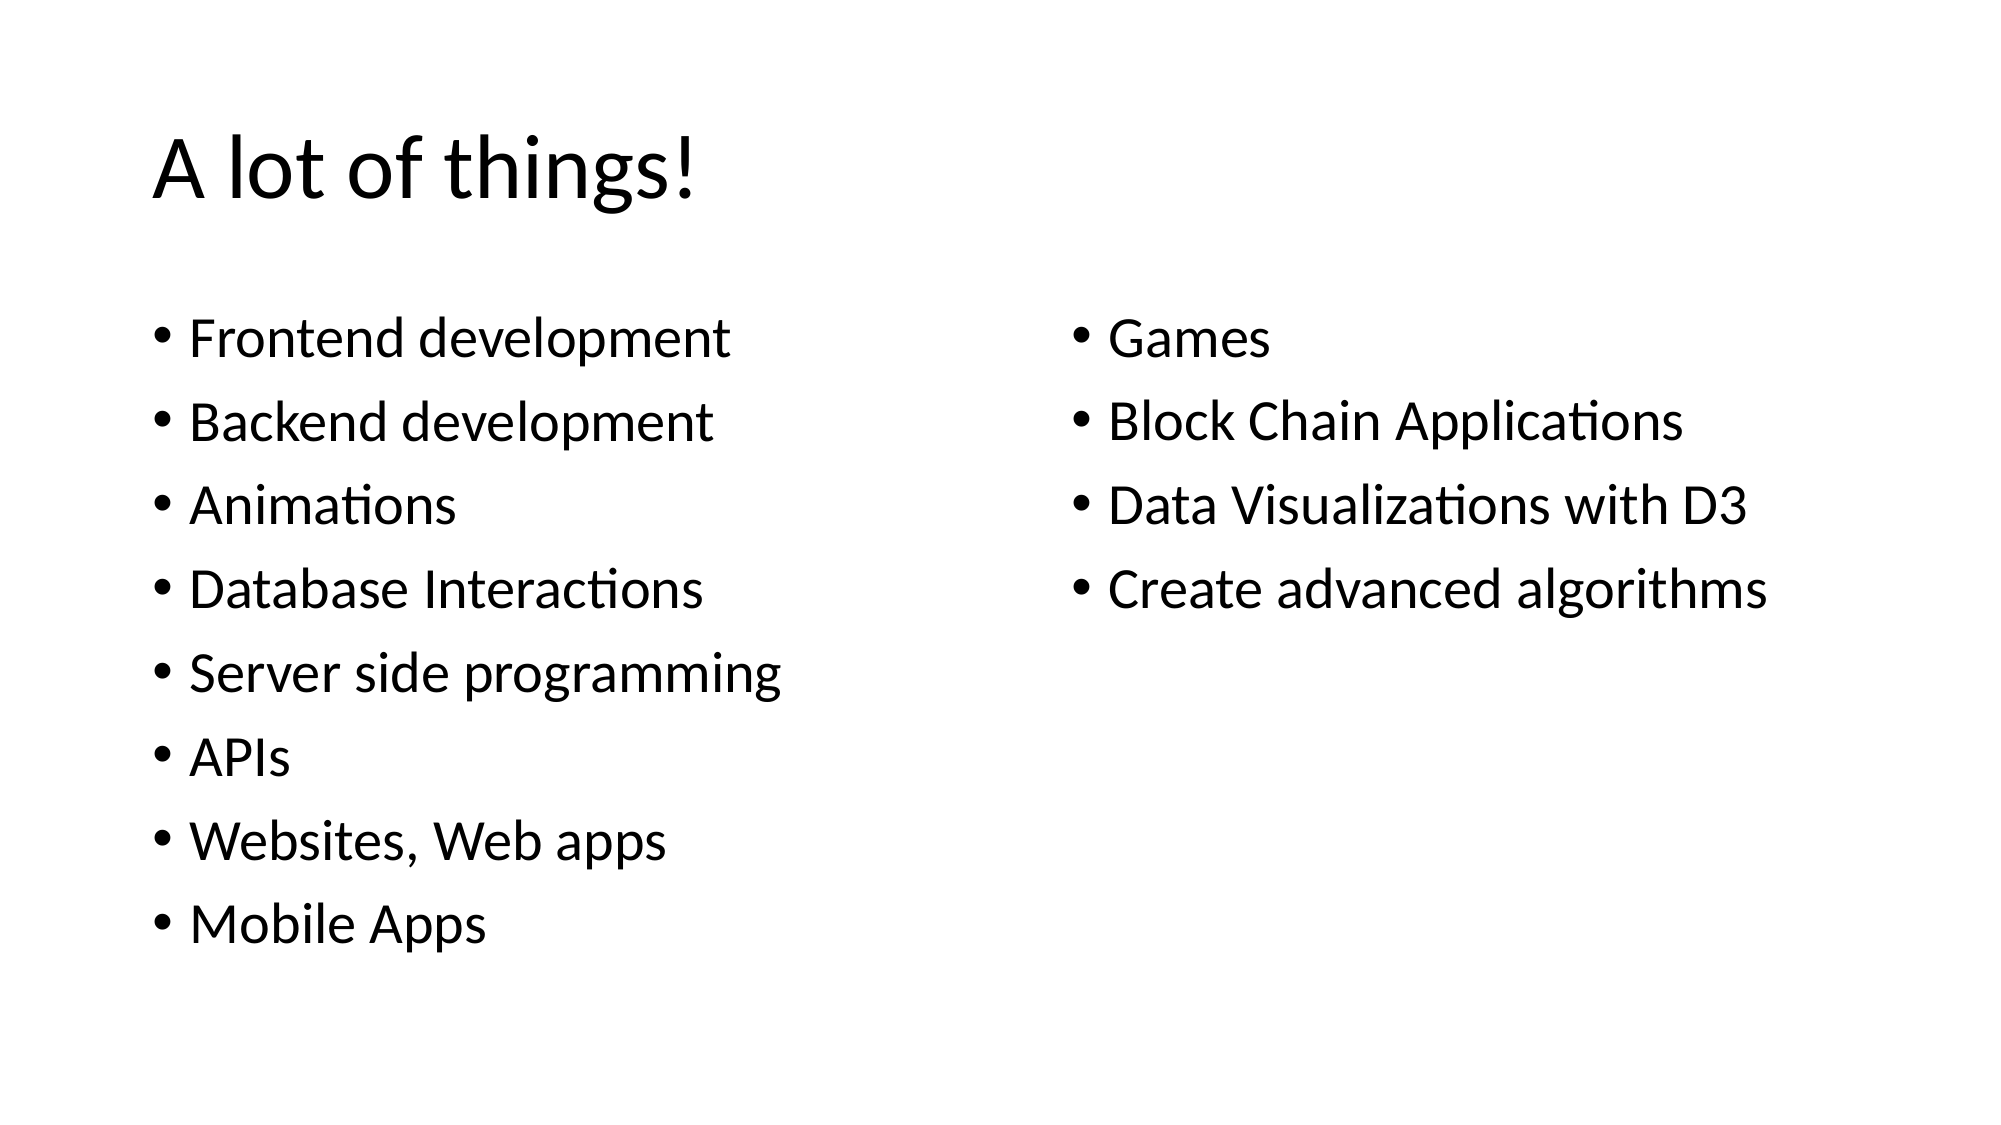

# A lot of things!
Frontend development
Backend development
Animations
Database Interactions
Server side programming
APIs
Websites, Web apps
Mobile Apps
Games
Block Chain Applications
Data Visualizations with D3
Create advanced algorithms